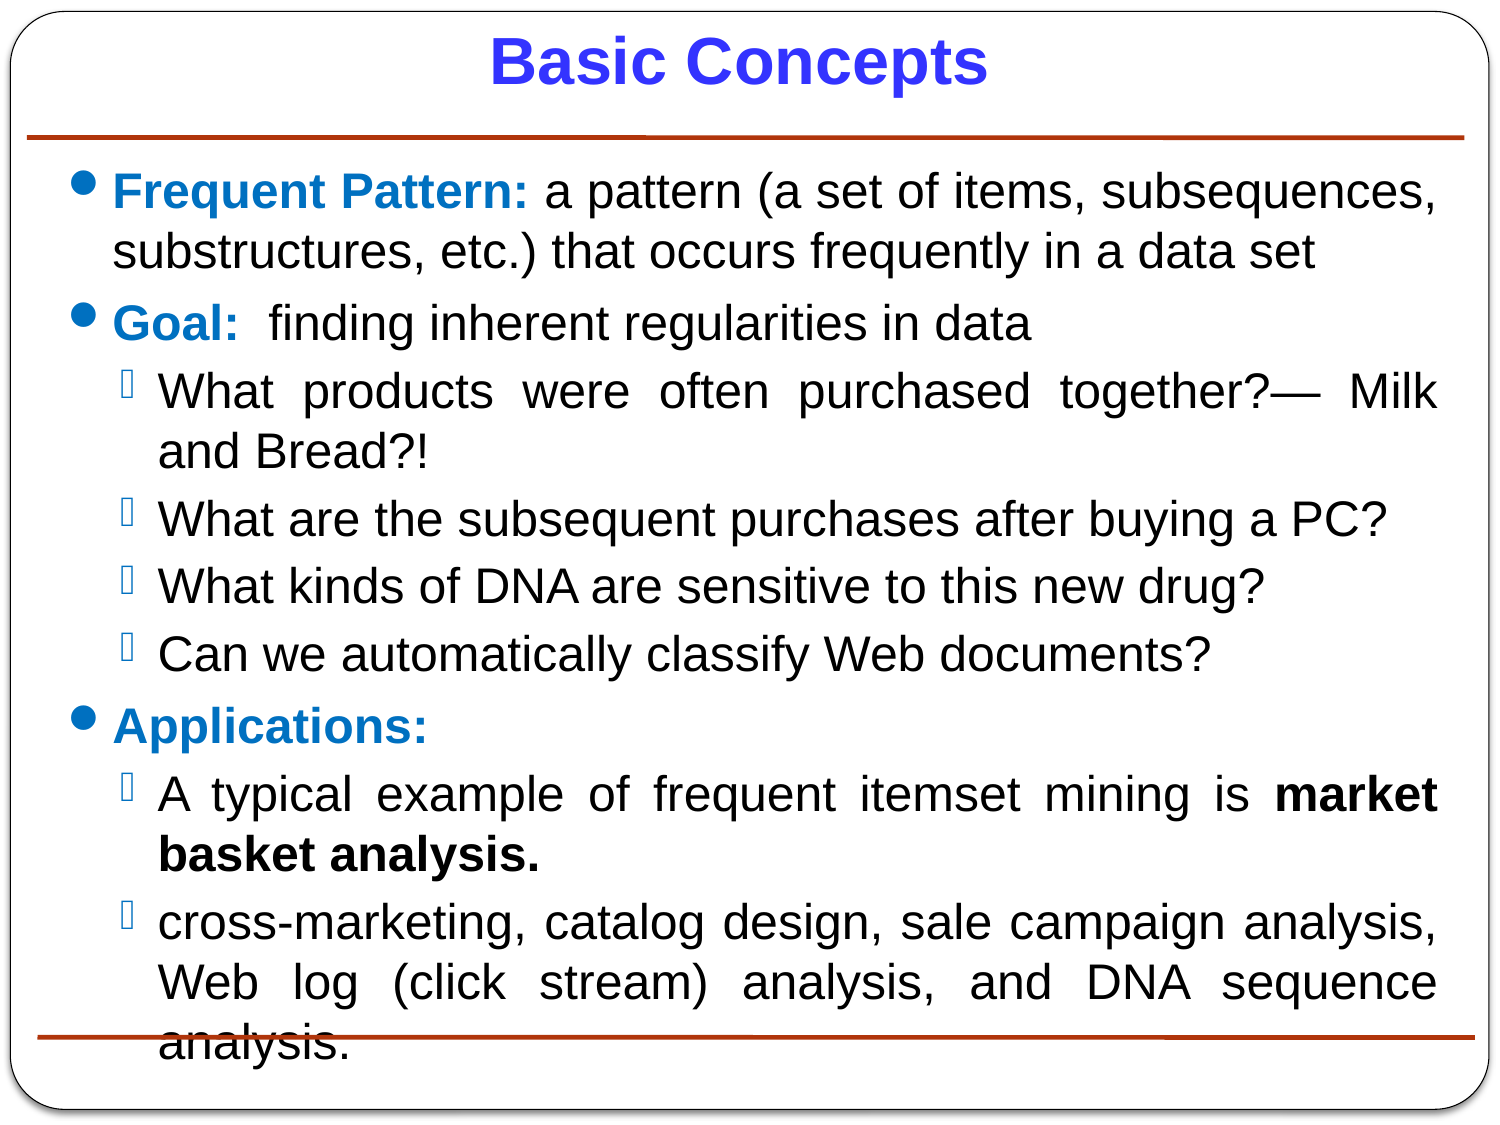

Basic Concepts
Frequent Pattern: a pattern (a set of items, subsequences, substructures, etc.) that occurs frequently in a data set
Goal:  finding inherent regularities in data
What products were often purchased together?— Milk and Bread?!
What are the subsequent purchases after buying a PC?
What kinds of DNA are sensitive to this new drug?
Can we automatically classify Web documents?
Applications:
A typical example of frequent itemset mining is market basket analysis.
cross-marketing, catalog design, sale campaign analysis, Web log (click stream) analysis, and DNA sequence analysis.